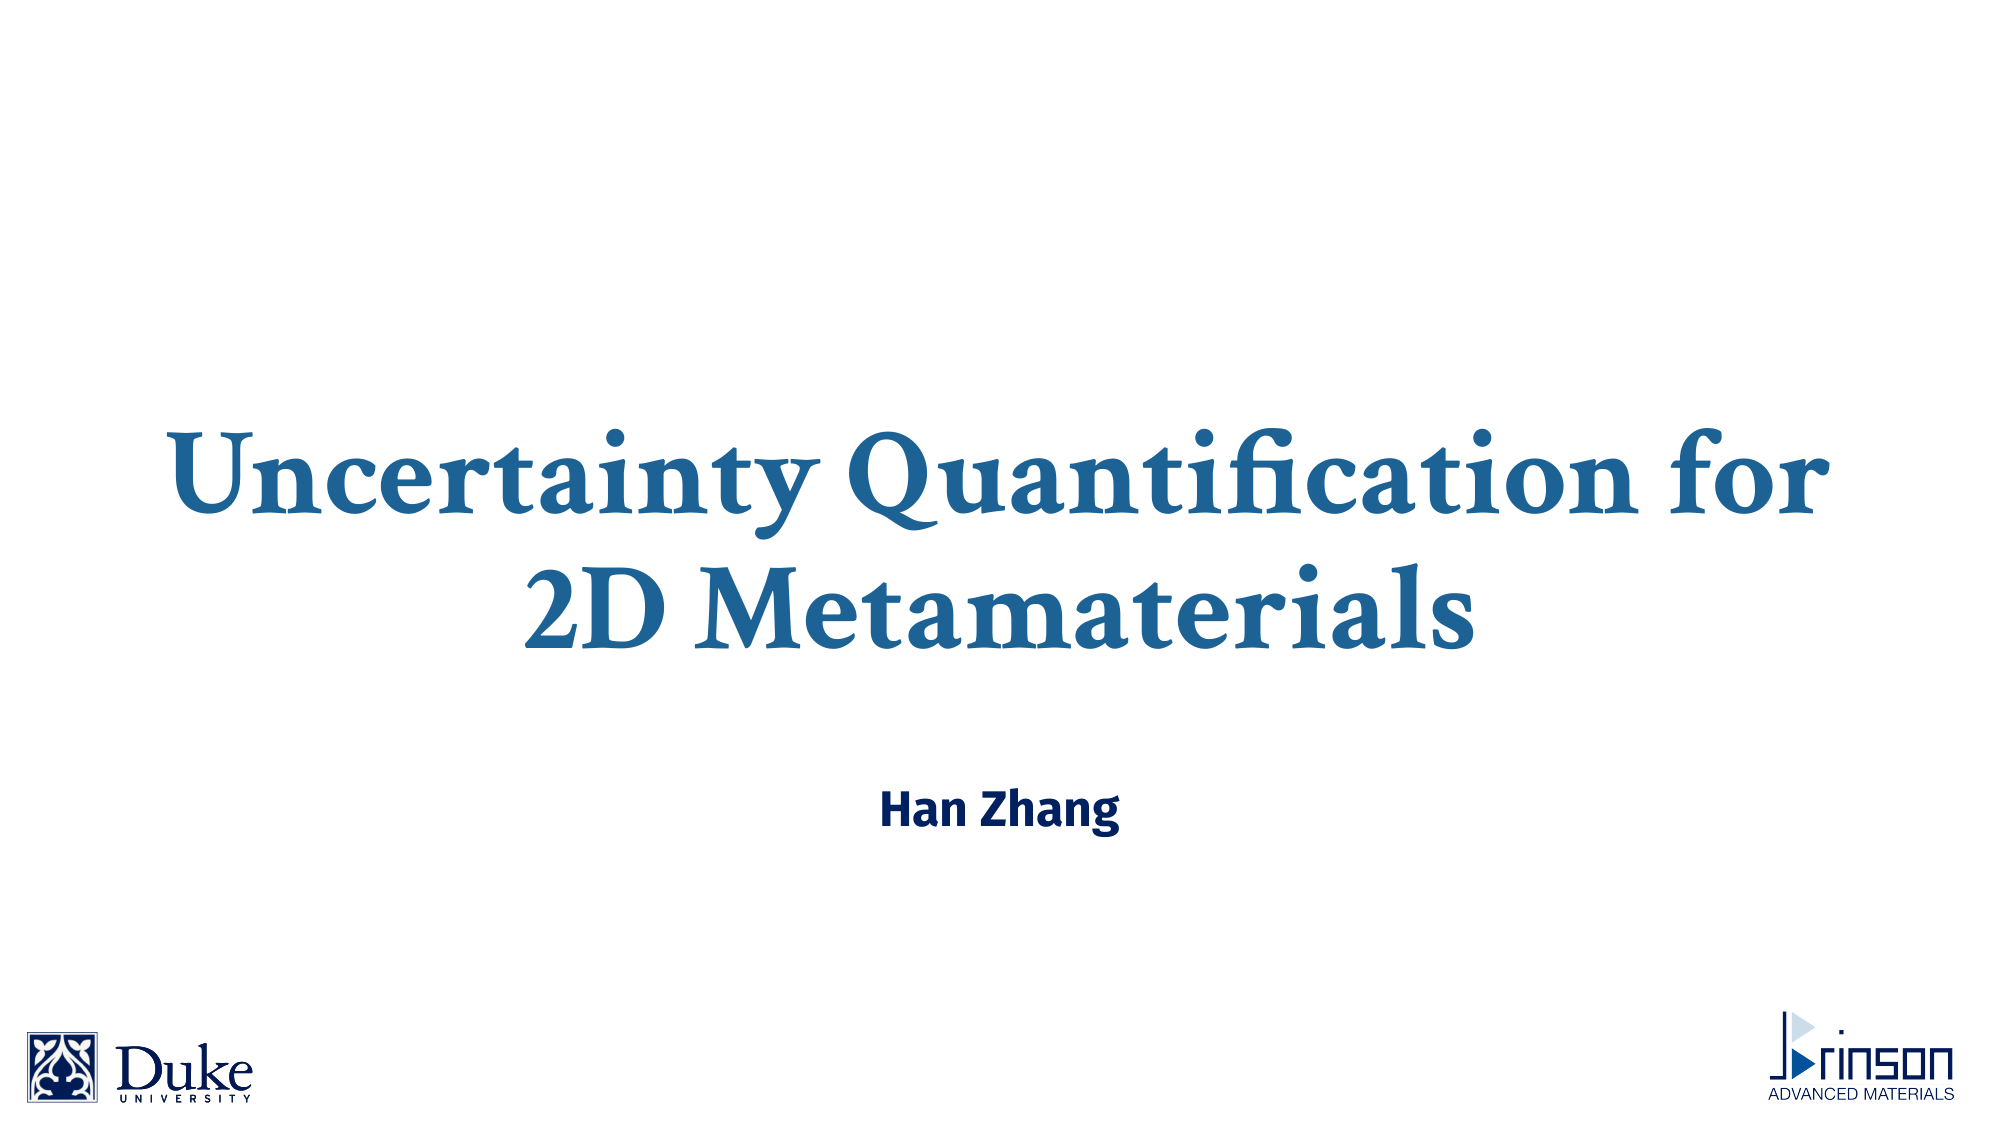

# Uncertainty Quantification for 2D Metamaterials
Han Zhang